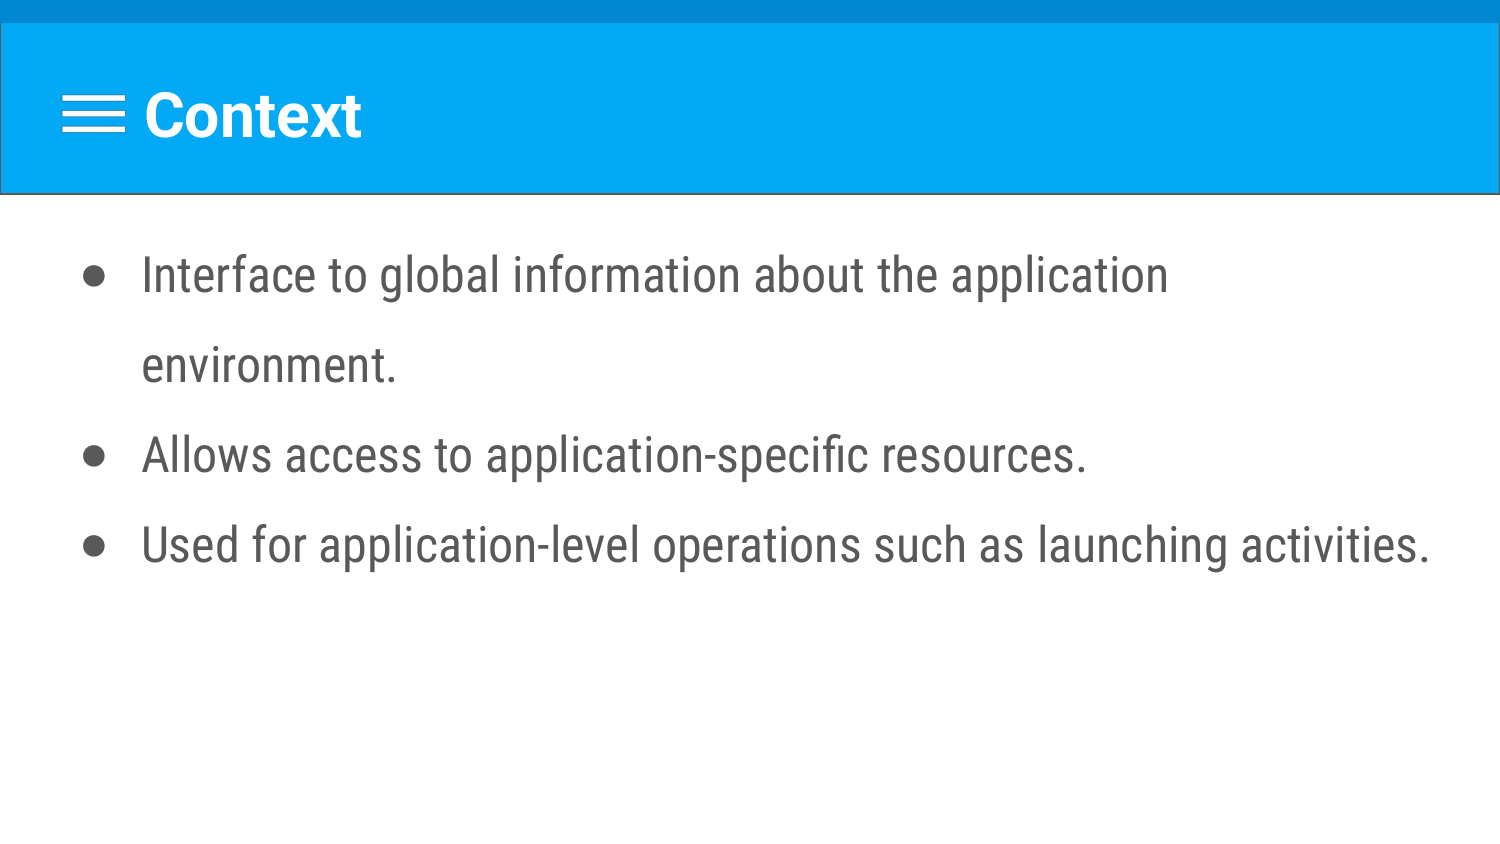

# Context
Interface to global information about the application environment.
Allows access to application-specific resources.
Used for application-level operations such as launching activities.